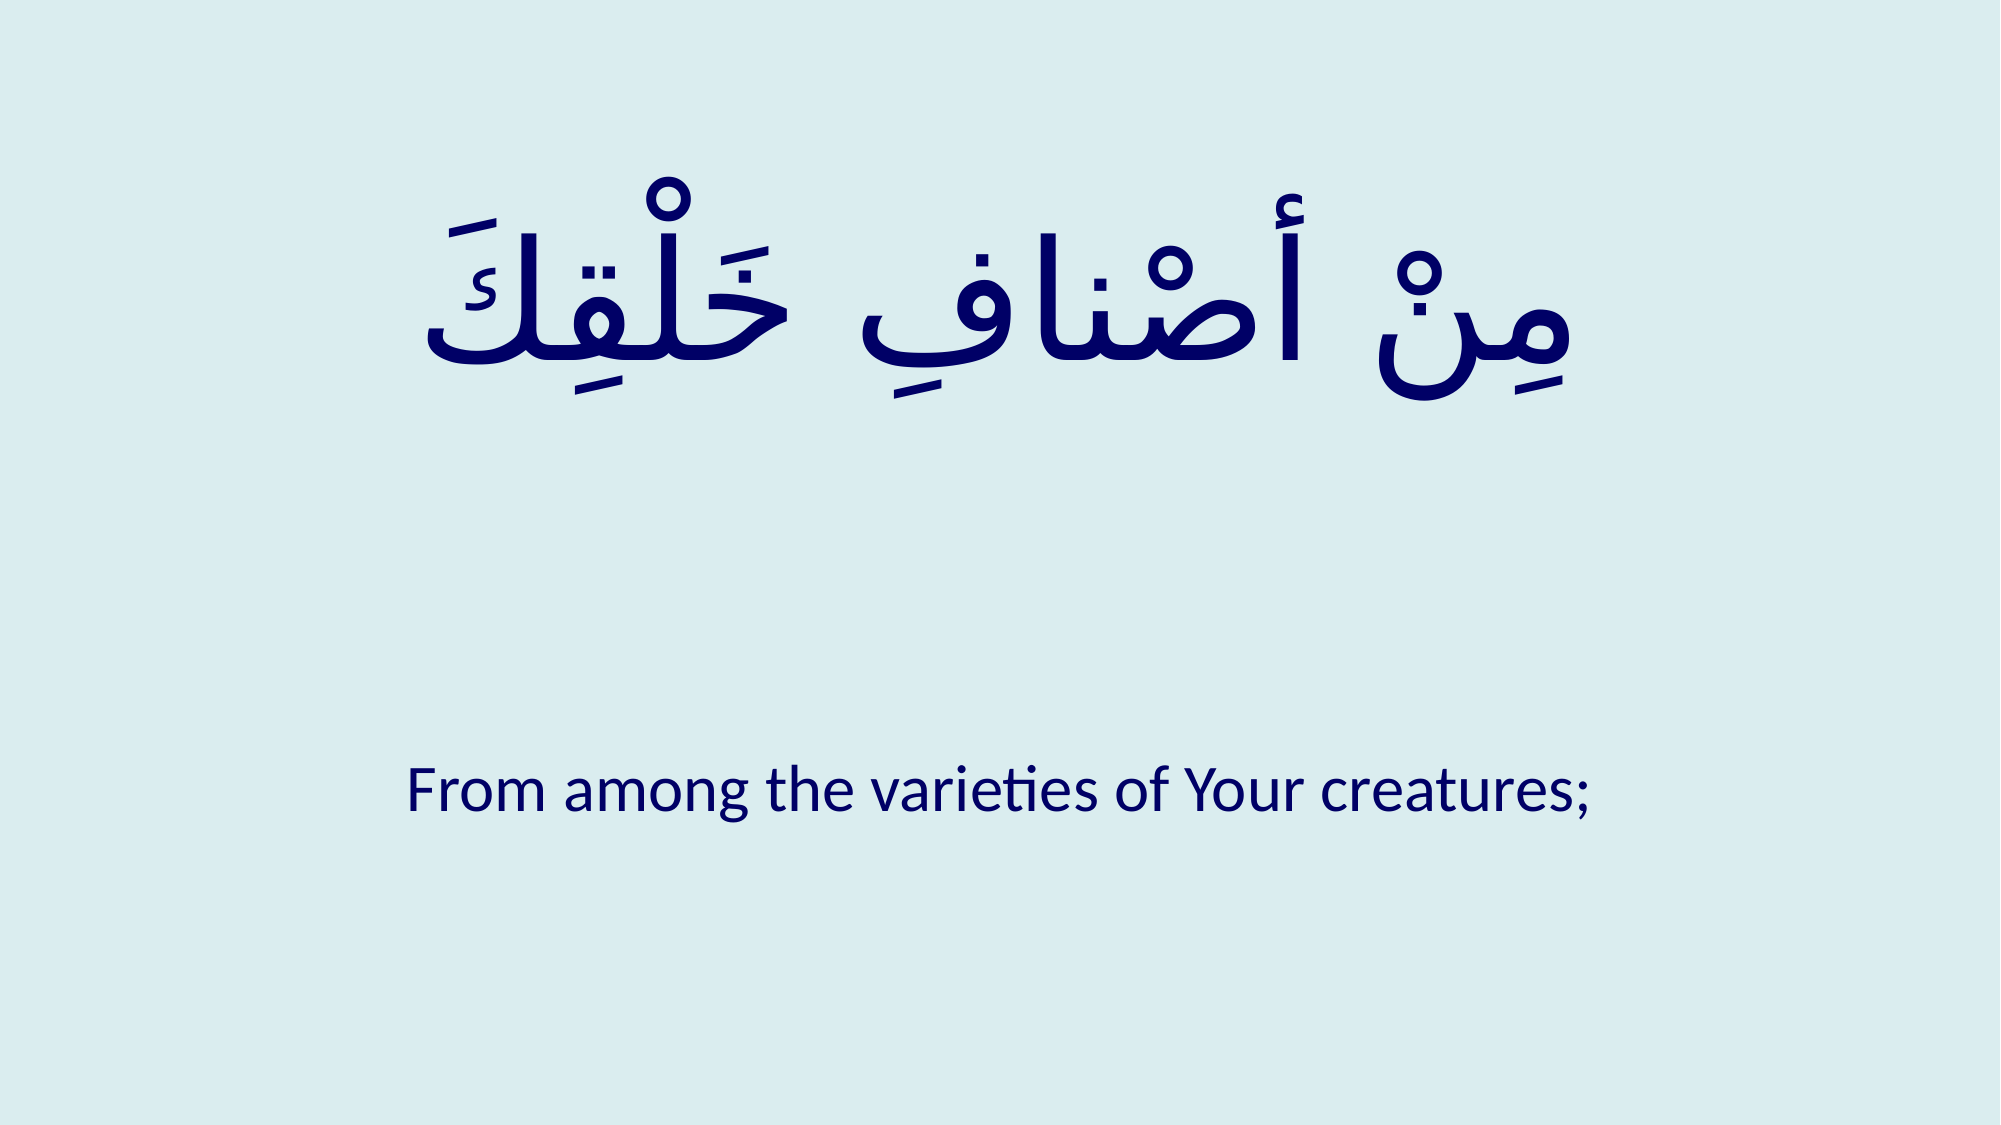

# مِنْ أصْنافِ خَلْقِكَ
From among the varieties of Your creatures;